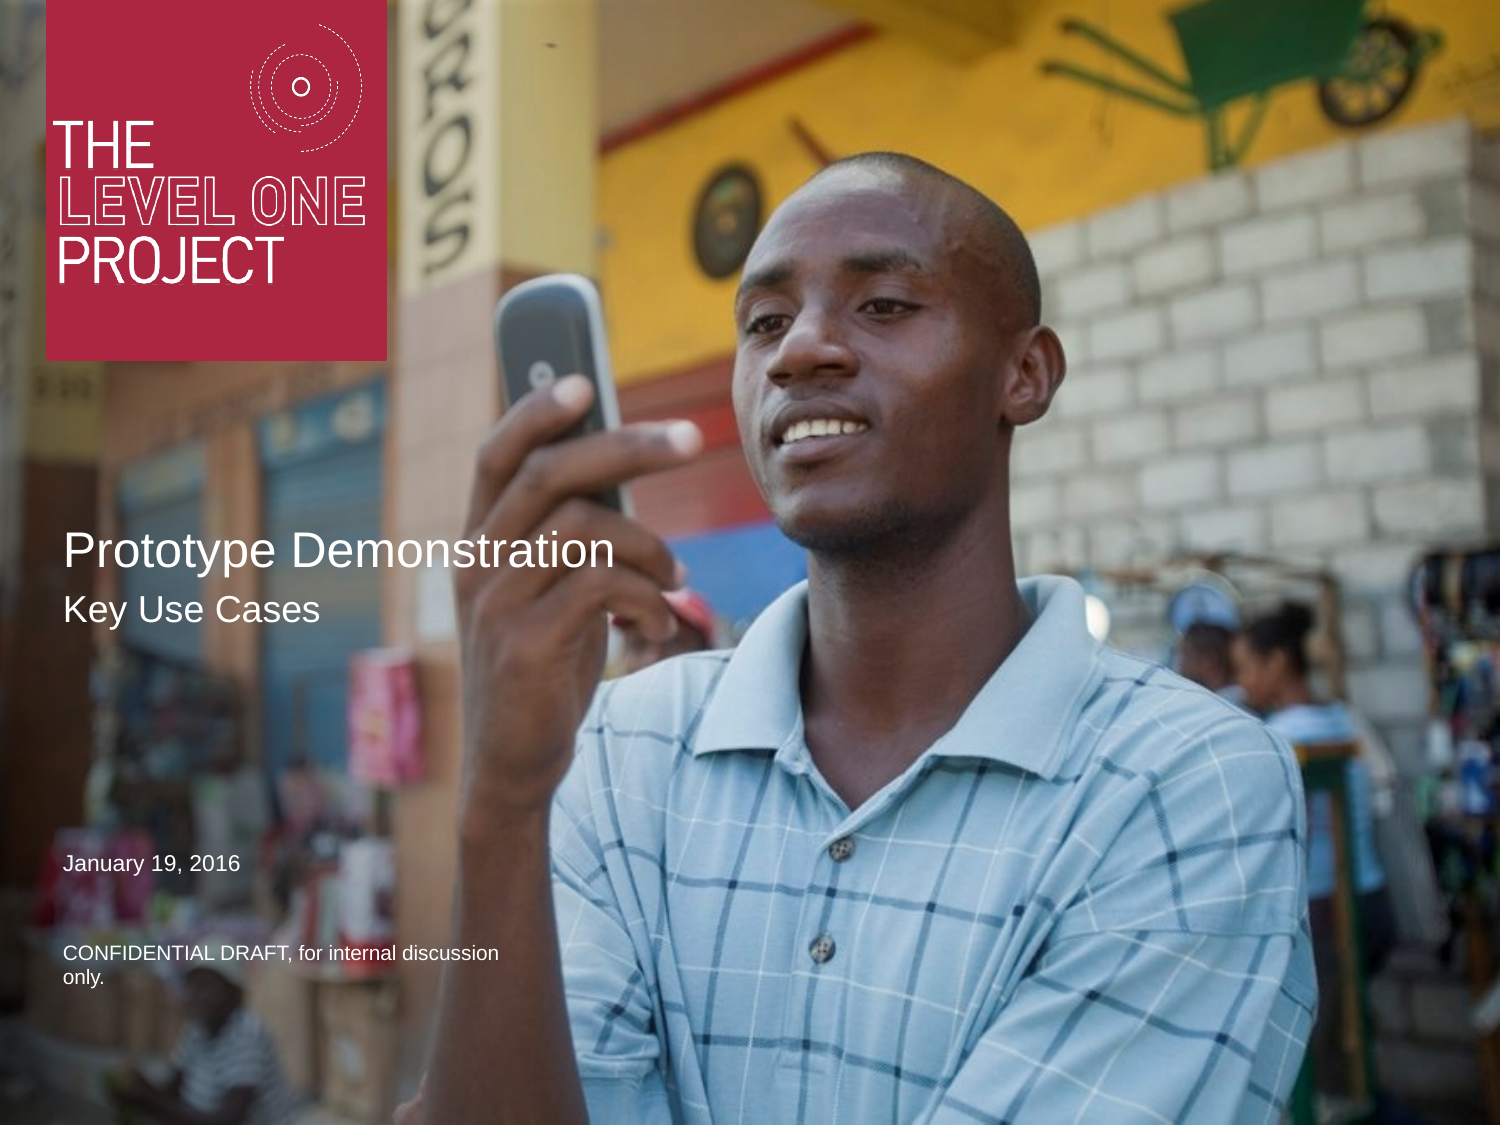

Prototype Demonstration
Key Use Cases
January 19, 2016
CONFIDENTIAL DRAFT, for internal discussion only.